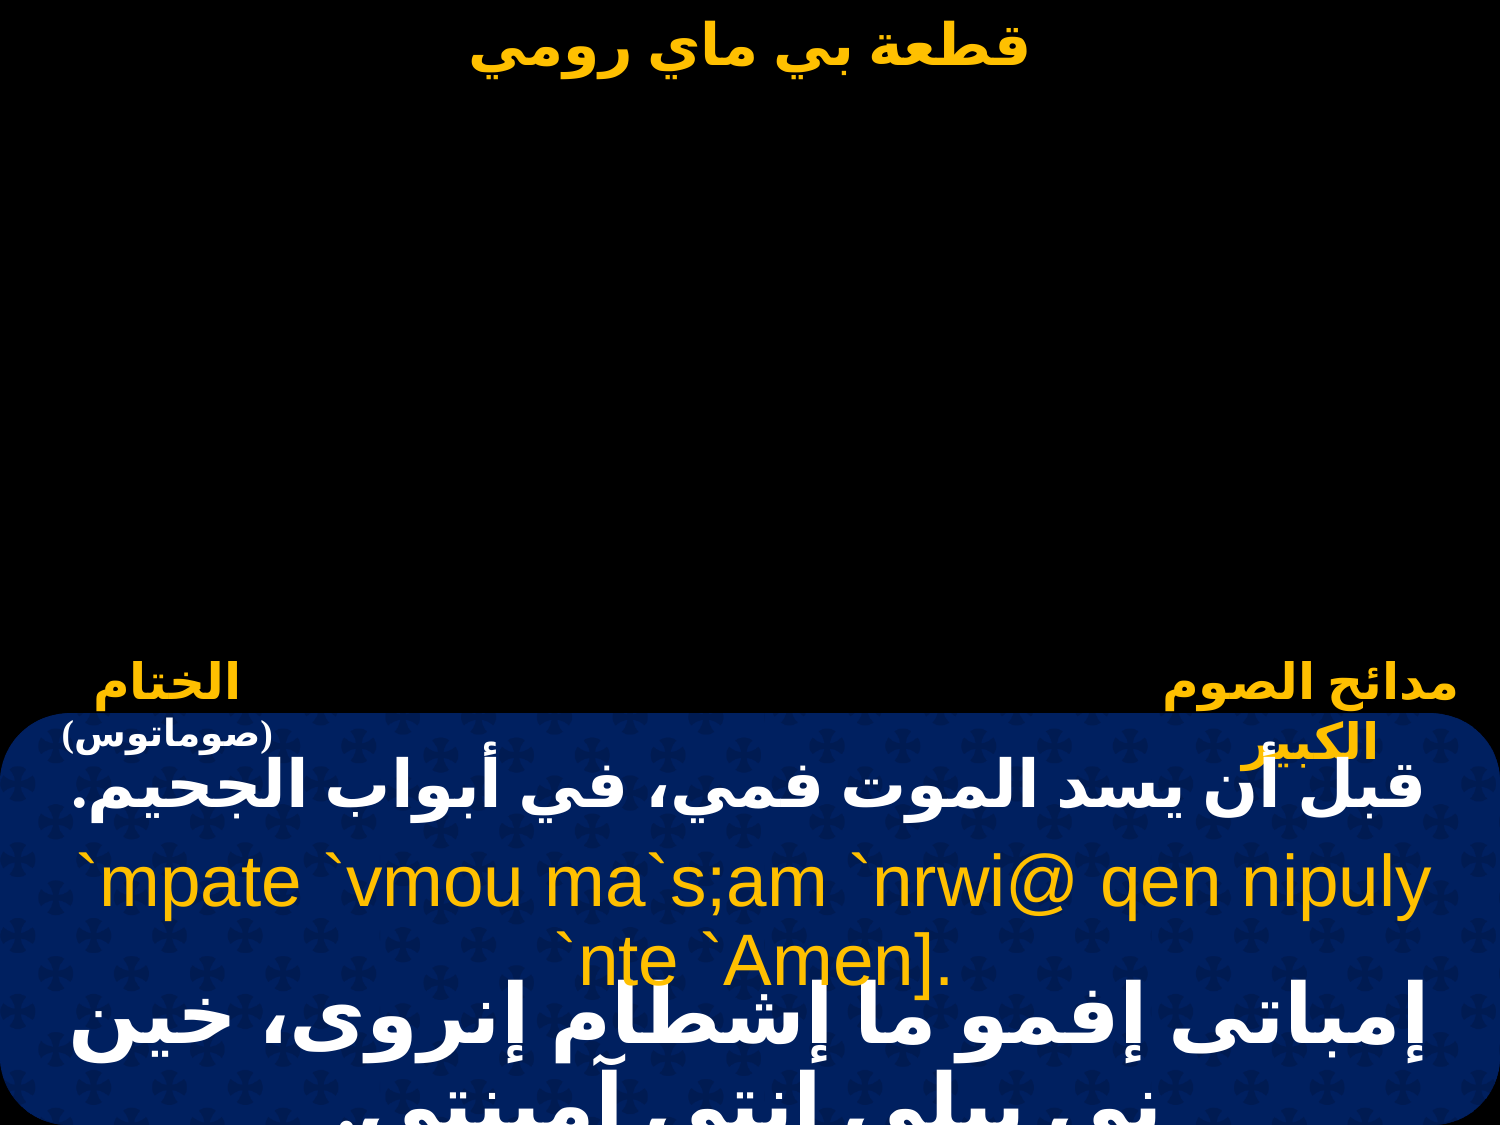

#
قبل أن يسد الموت فمي، في أبواب الجحيم.
`mpate `vmou ma`s;am `nrwi@ qen nipuly `nte `Amen].
إمباتى إفمو ما إشطام إنروى، خين نى بيلى إنتى آمينتى.